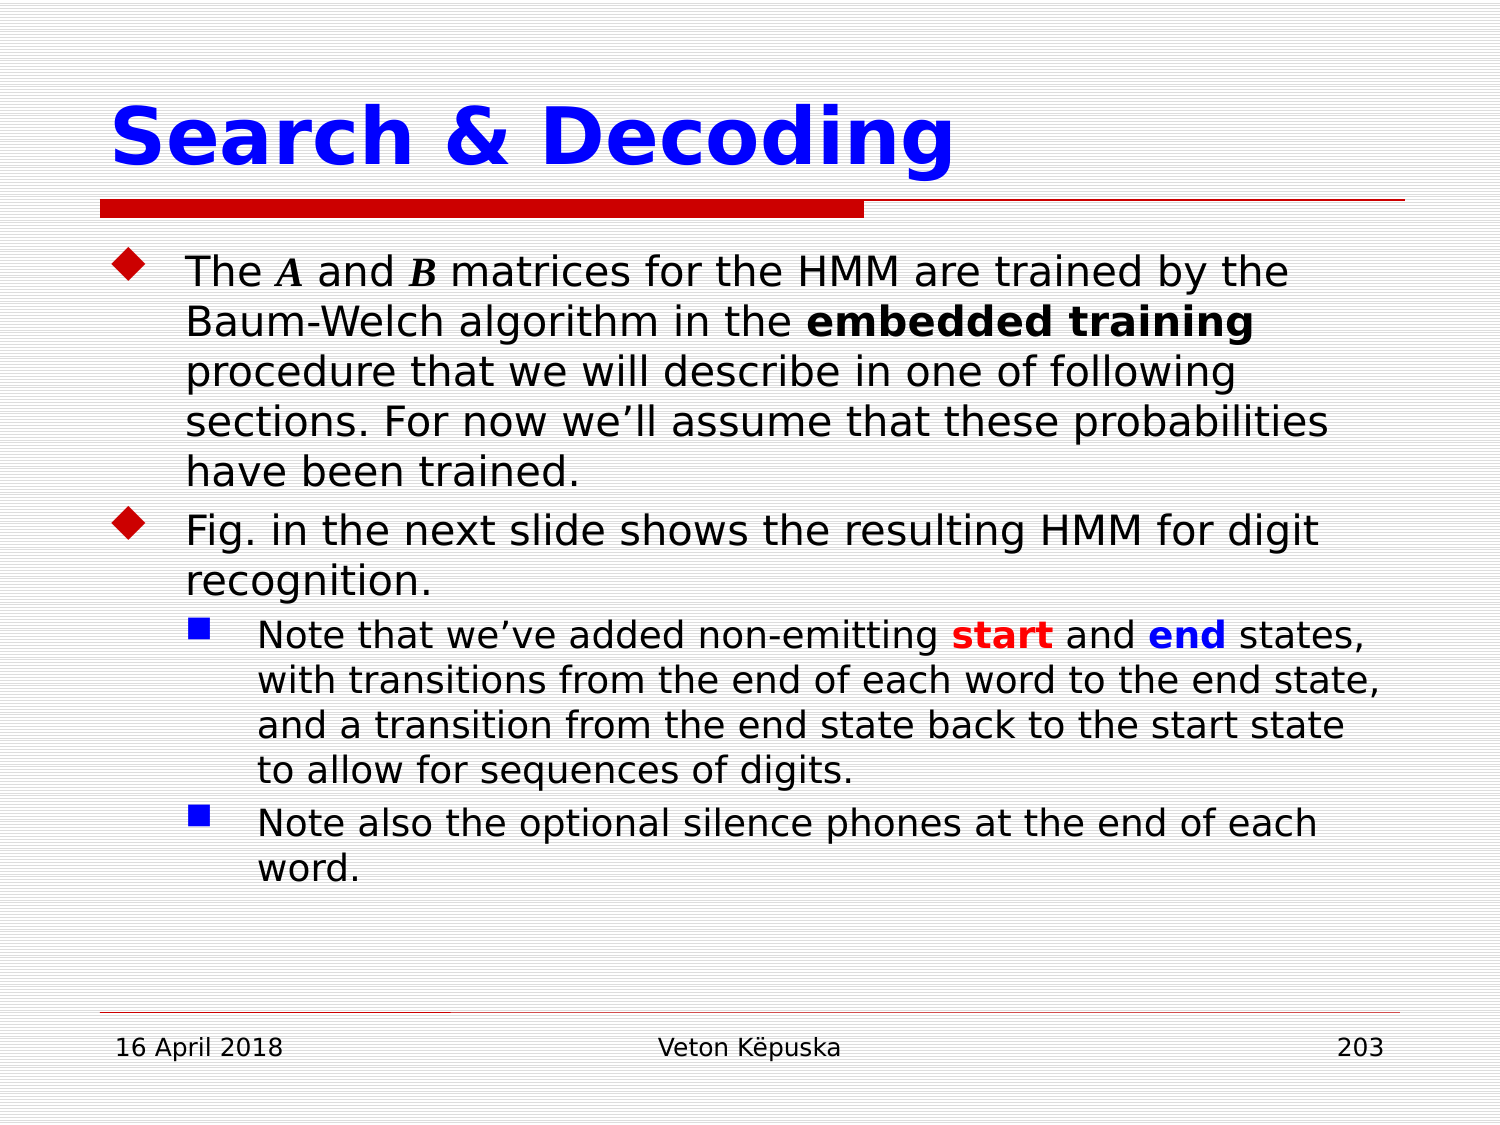

# Search & Decoding
The A and B matrices for the HMM are trained by the Baum-Welch algorithm in the embedded training procedure that we will describe in one of following sections. For now we’ll assume that these probabilities have been trained.
Fig. in the next slide shows the resulting HMM for digit recognition.
Note that we’ve added non-emitting start and end states, with transitions from the end of each word to the end state, and a transition from the end state back to the start state to allow for sequences of digits.
Note also the optional silence phones at the end of each word.
16 April 2018
Veton Këpuska
203